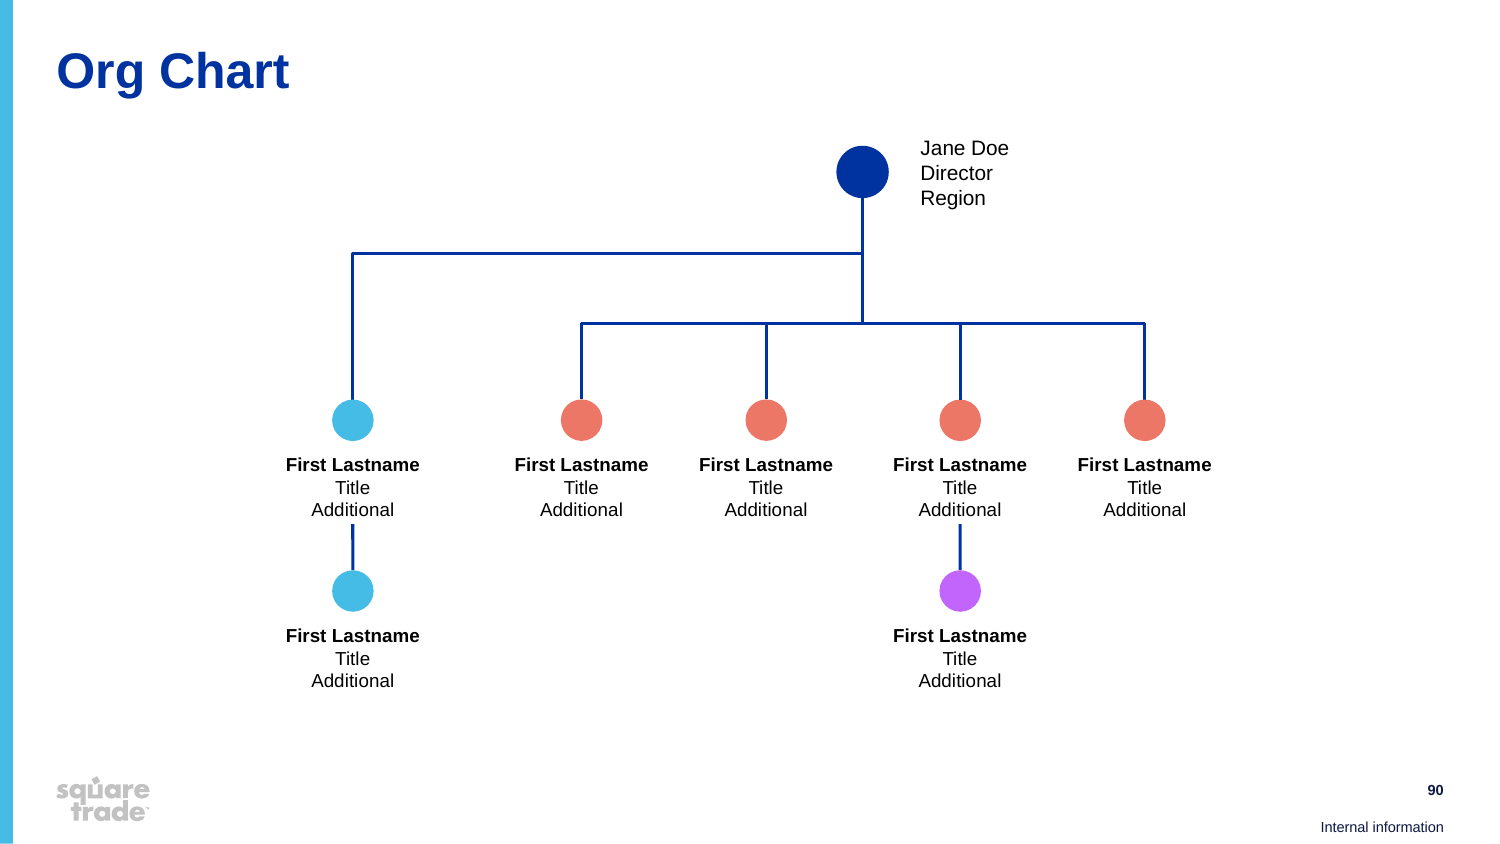

# Org Chart
Jane Doe
Director
Region

First Lastname
Title
Additional

First Lastname
Title
Additional

First Lastname
Title
Additional

First Lastname
Title
Additional

First Lastname
Title
Additional

First Lastname
Title
Additional

First Lastname
Title
Additional
90